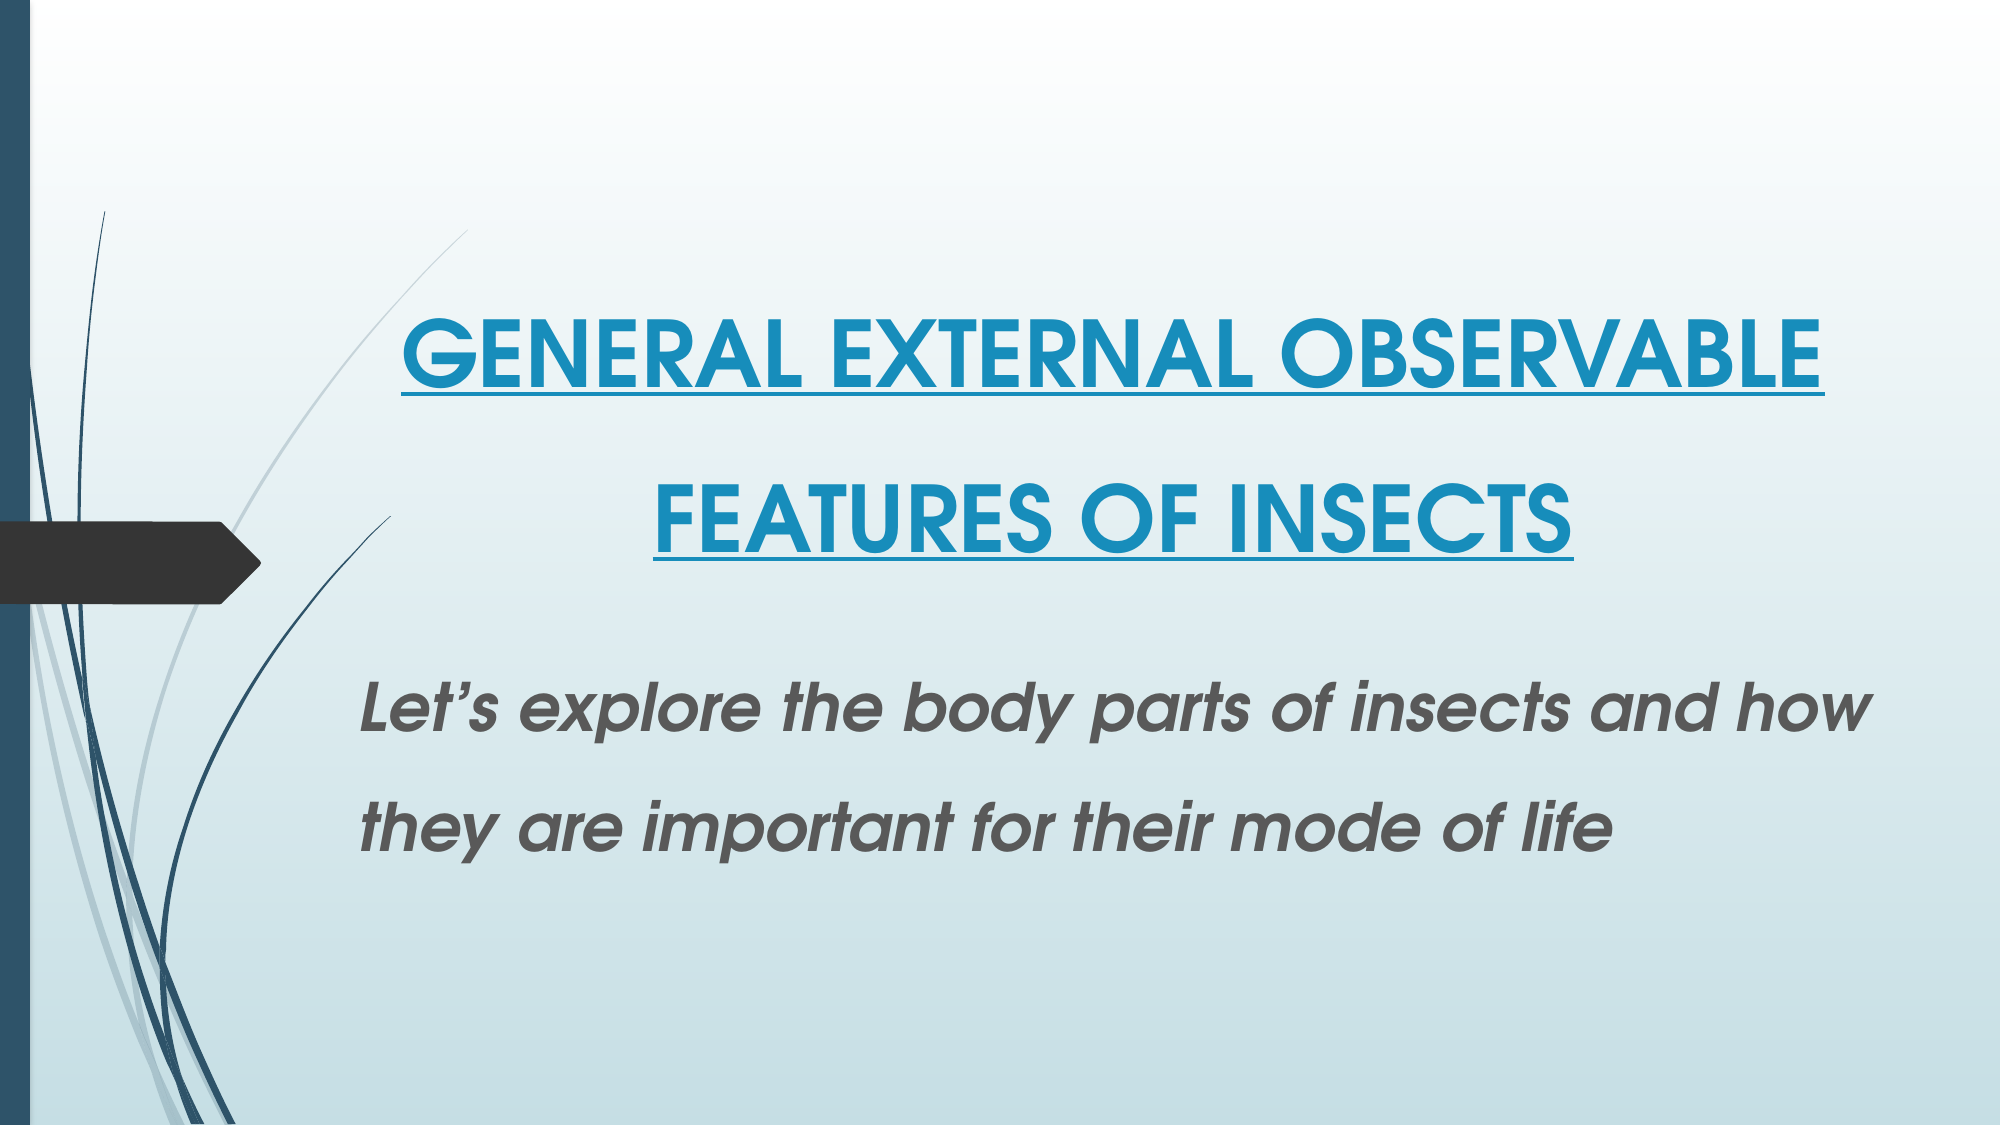

# GENERAL EXTERNAL OBSERVABLE FEATURES OF INSECTS
Let’s explore the body parts of insects and how they are important for their mode of life